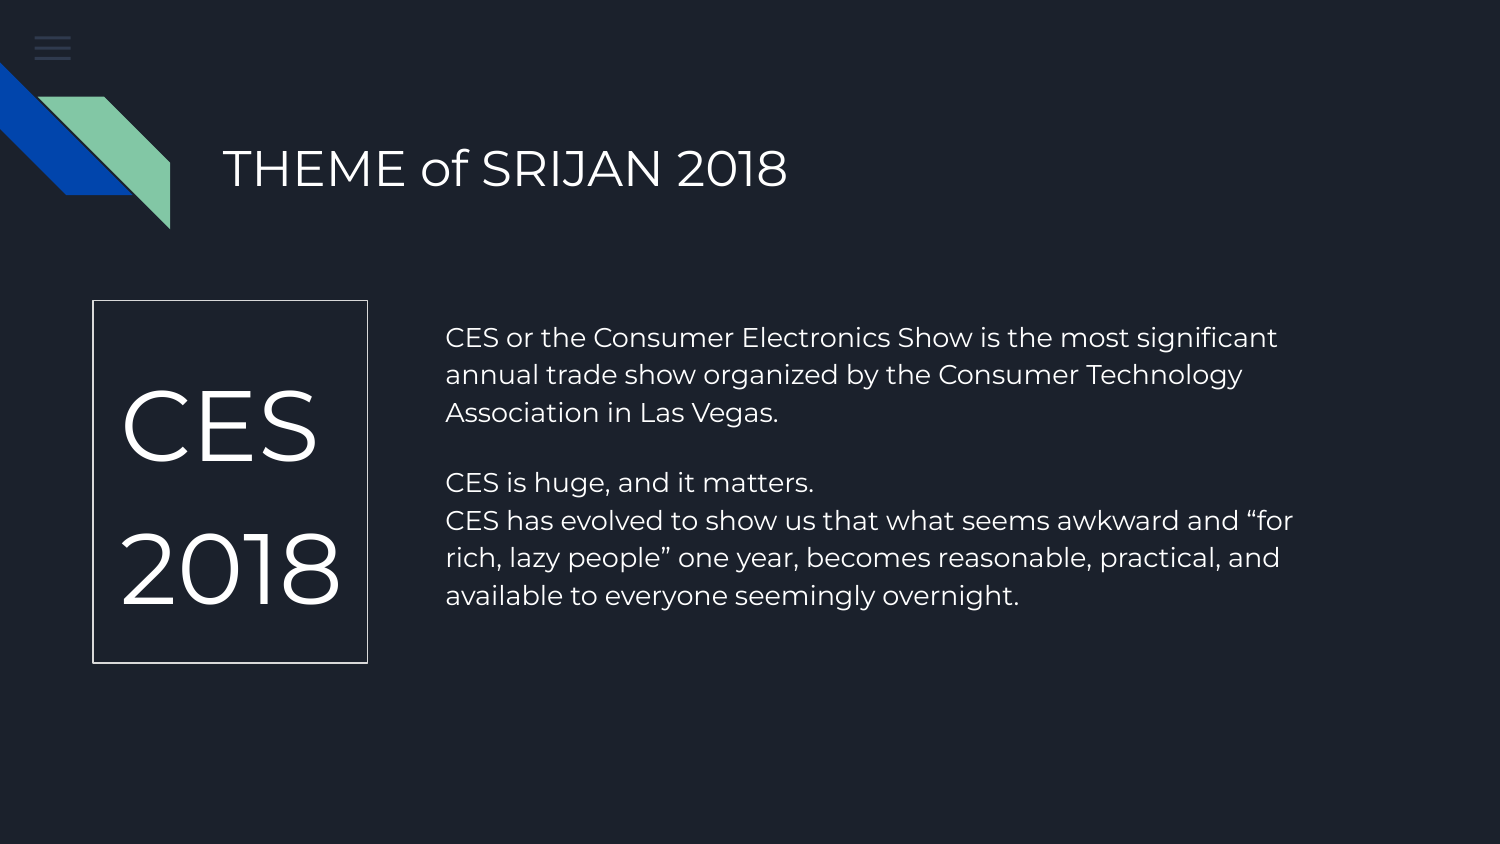

# THEME of SRIJAN 2018

CES or the Consumer Electronics Show is the most significant annual trade show organized by the Consumer Technology Association in Las Vegas.
CES is huge, and it matters.
CES has evolved to show us that what seems awkward and “for rich, lazy people” one year, becomes reasonable, practical, and available to everyone seemingly overnight.
CES
2018